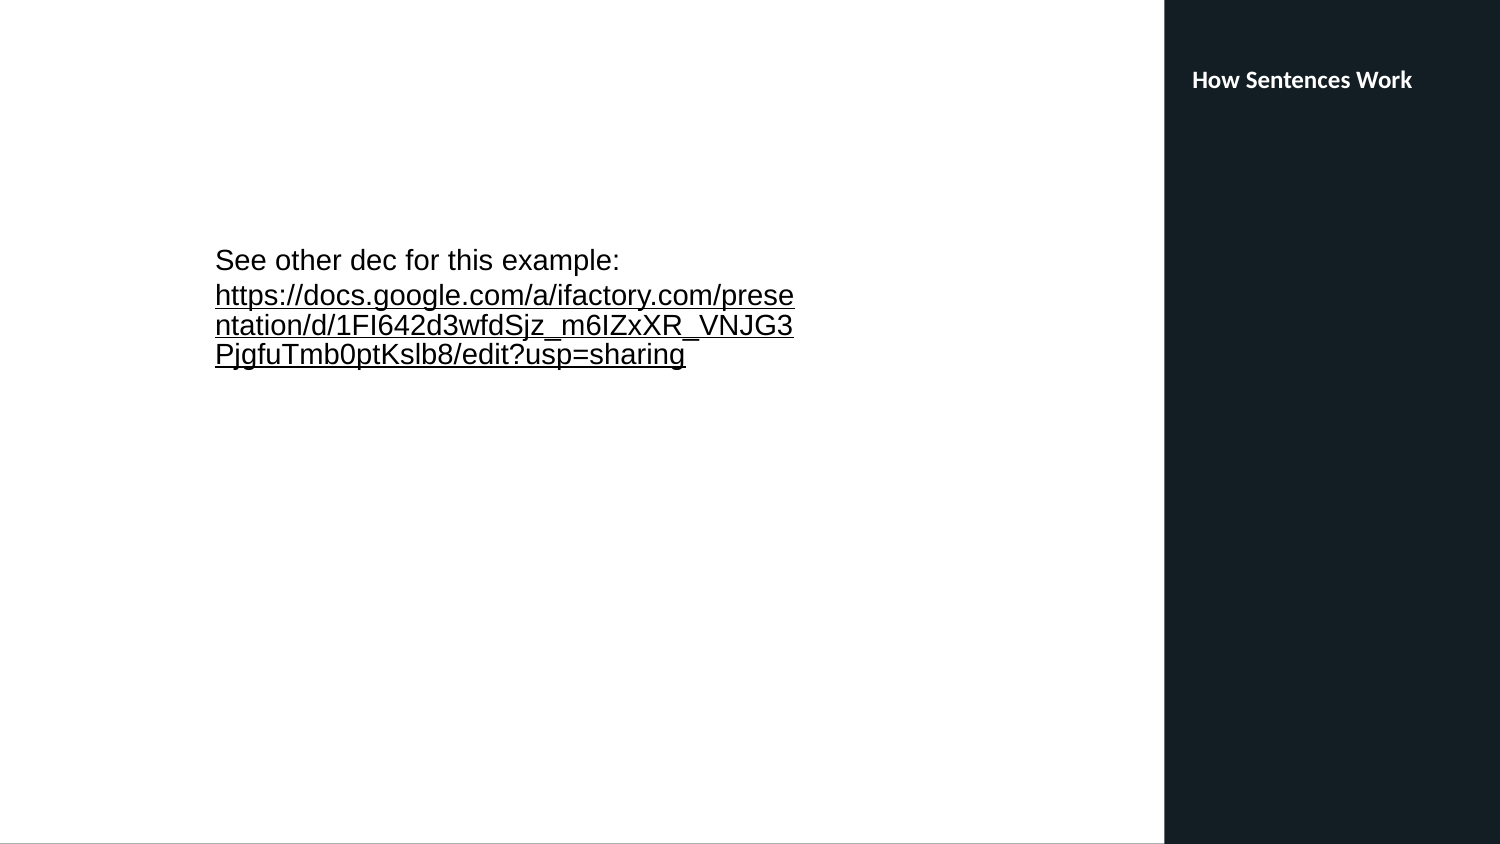

# How Sentences Work

See other dec for this example:
https://docs.google.com/a/ifactory.com/presentation/d/1FI642d3wfdSjz_m6IZxXR_VNJG3PjgfuTmb0ptKslb8/edit?usp=sharing